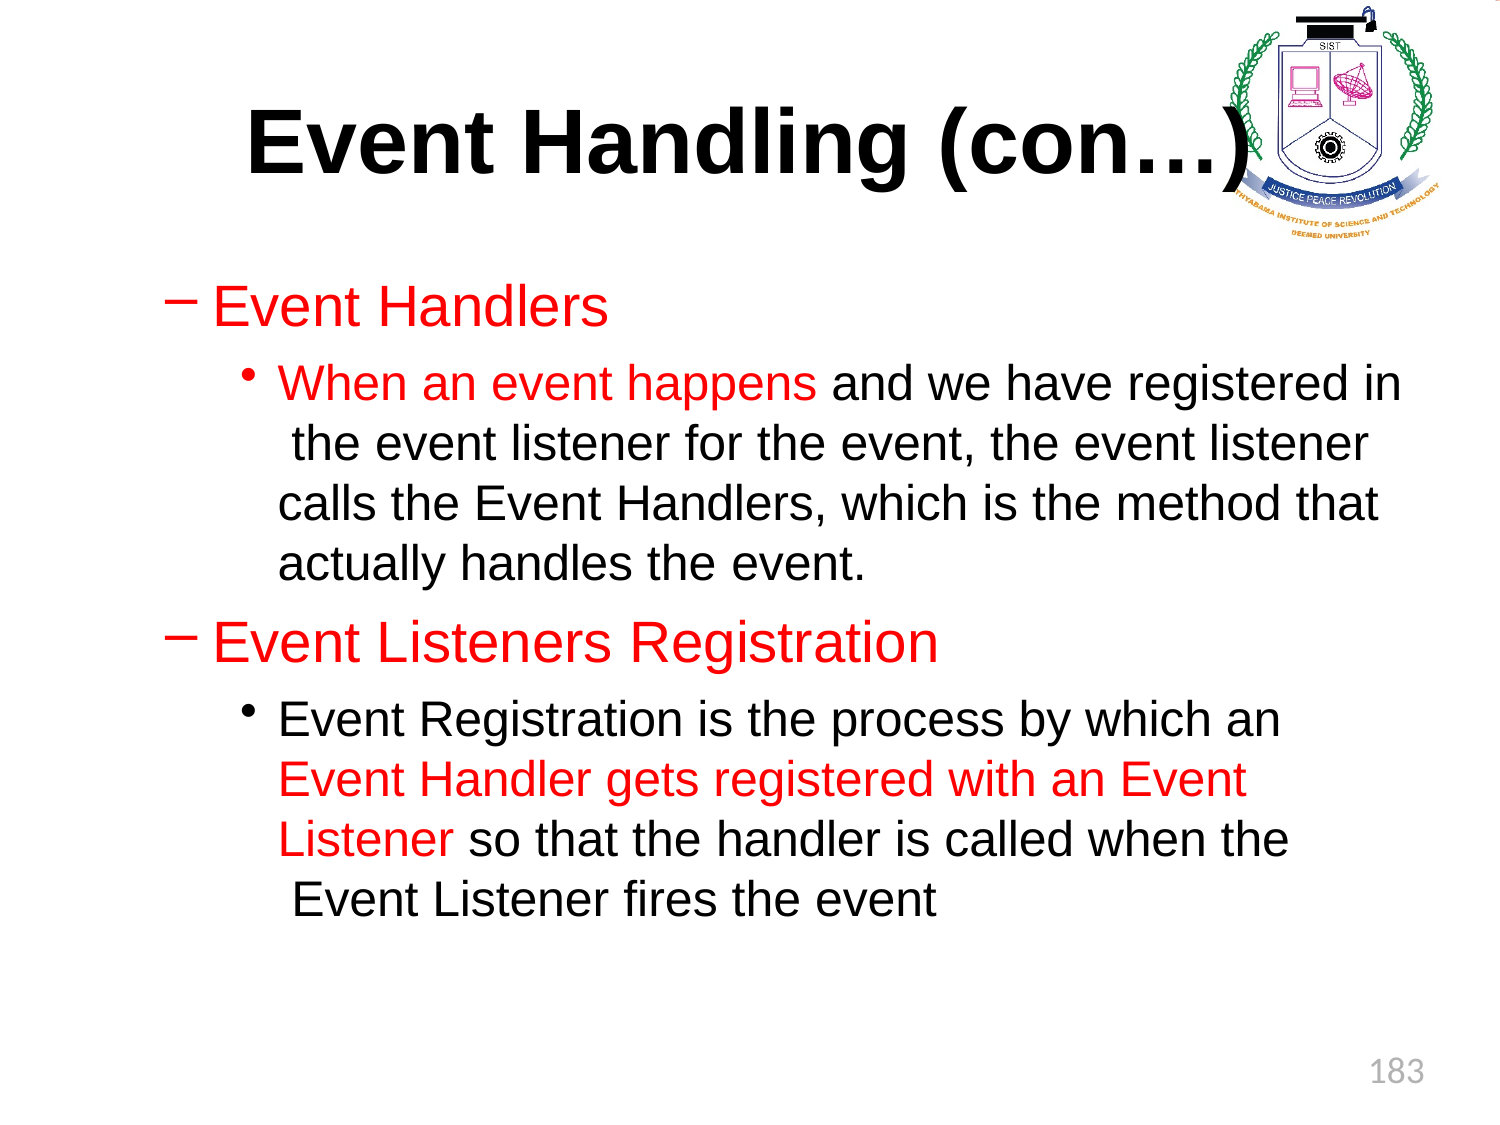

# Event Handling (con…)
Event Handlers
When an event happens and we have registered in  the event listener for the event, the event listener  calls the Event Handlers, which is the method that  actually handles the event.
Event Listeners Registration
Event Registration is the process by which an  Event Handler gets registered with an Event  Listener so that the handler is called when the  Event Listener fires the event
183